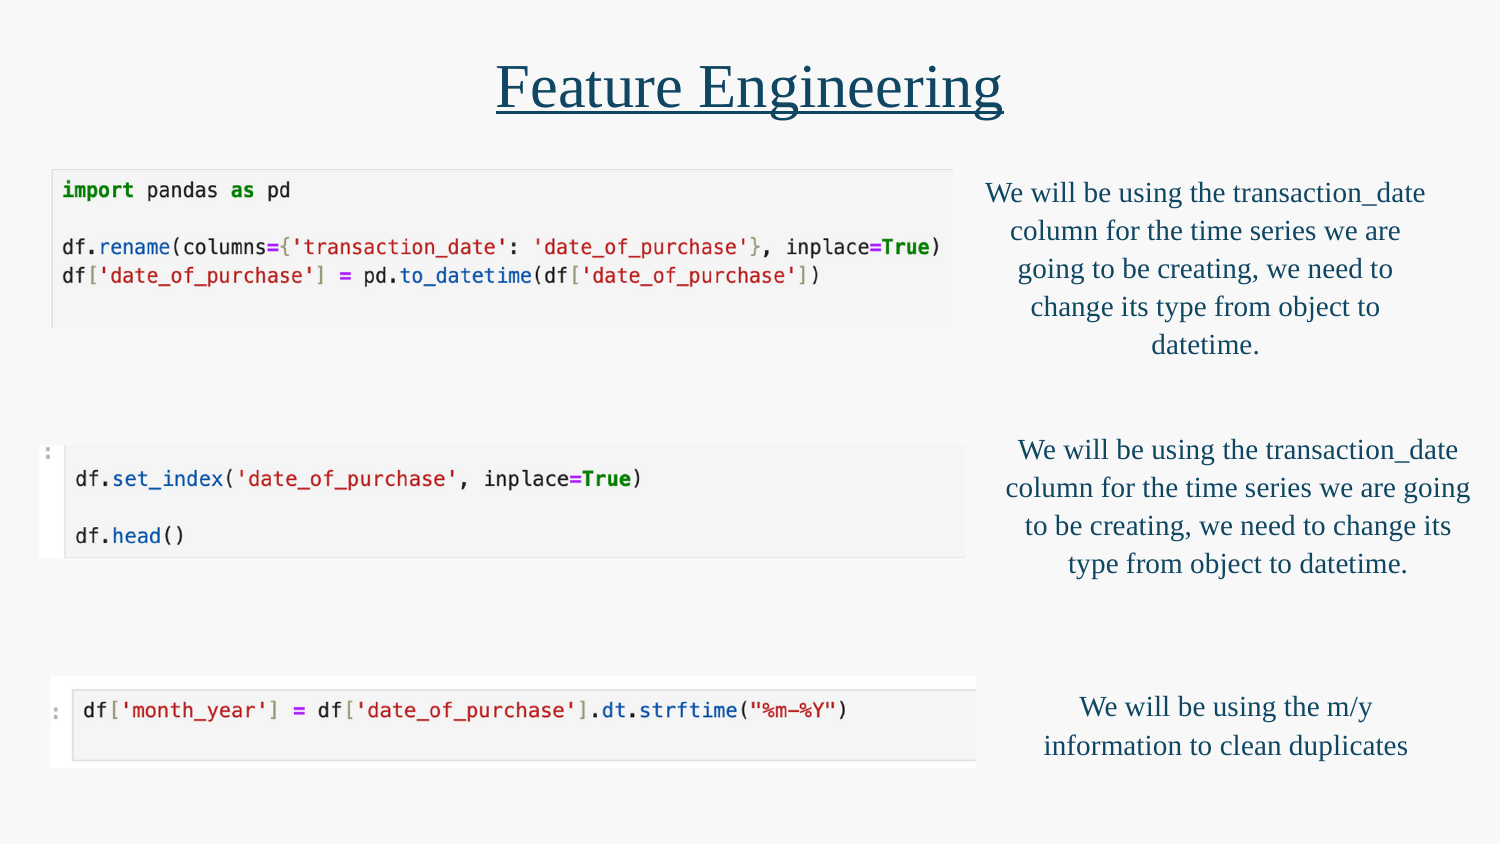

Feature Engineering
We will be using the transaction_date column for the time series we are going to be creating, we need to change its type from object to datetime.

We will be using the transaction_date column for the time series we are going to be creating, we need to change its type from object to datetime.

We will be using the m/y information to clean duplicates